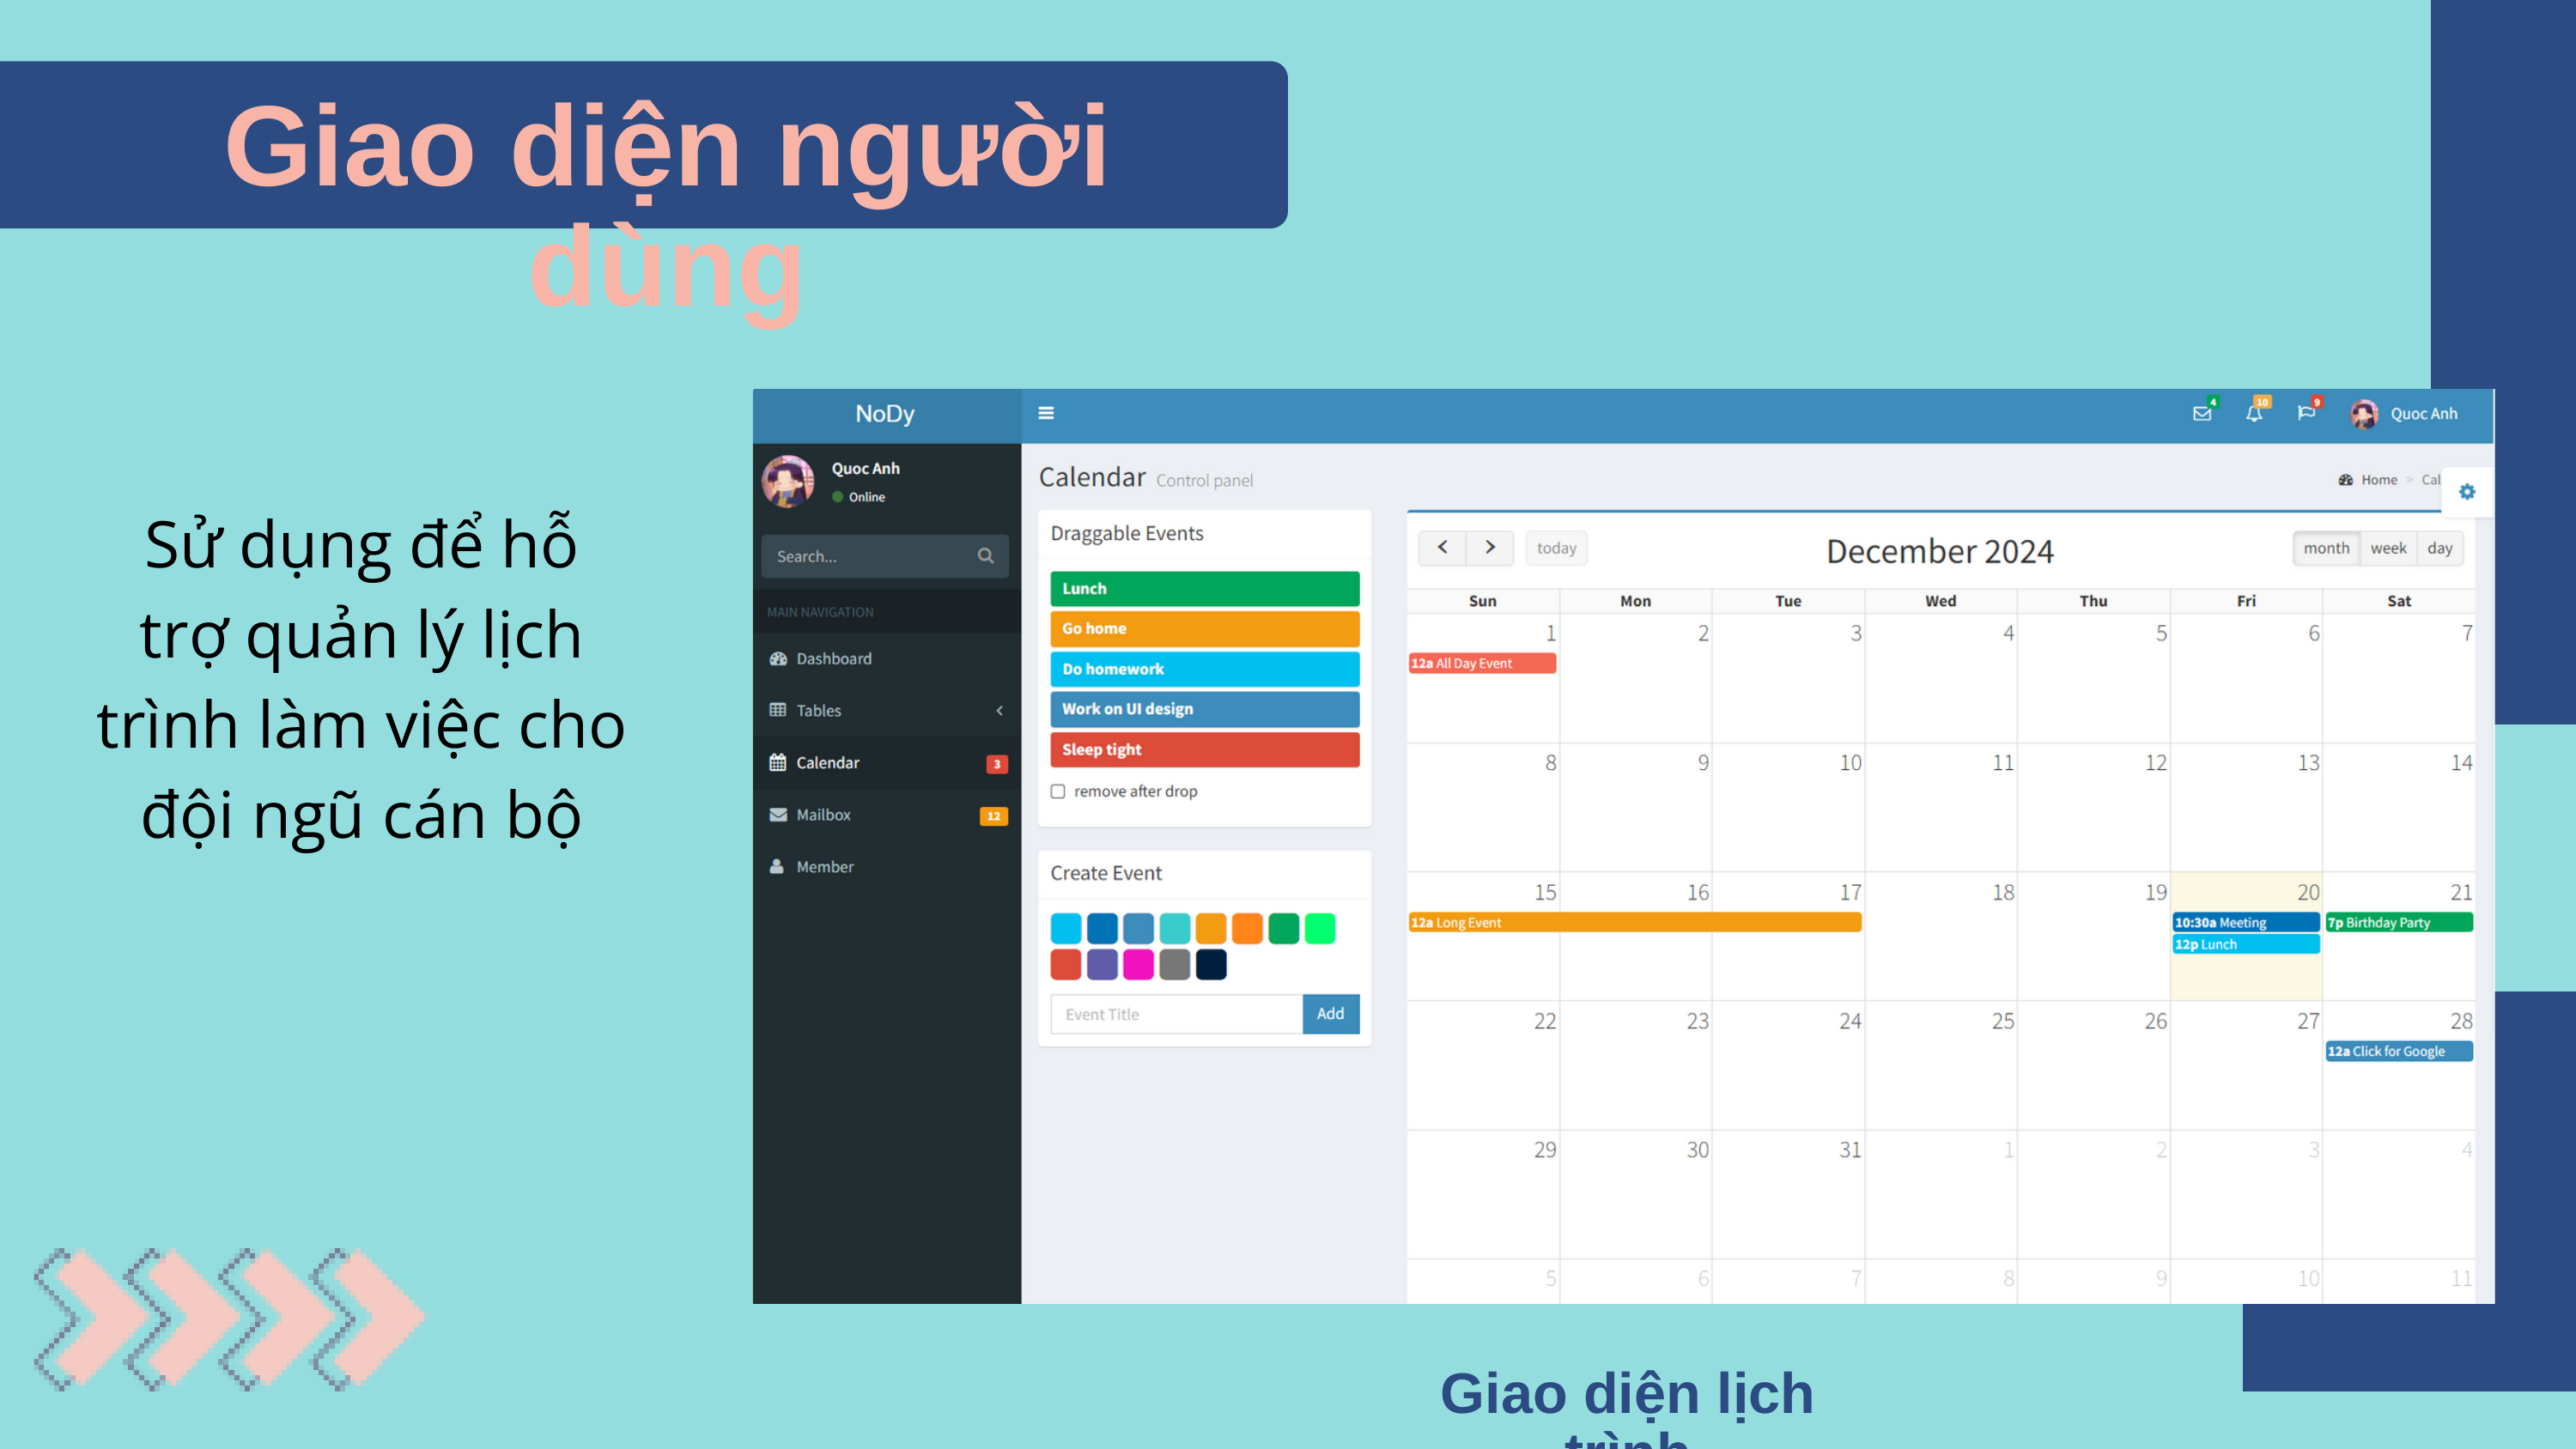

Giao diện người dùng

Sử dụng để hỗ trợ quản lý lịch trình làm việc cho đội ngũ cán bộ

Giao diện lịch trình